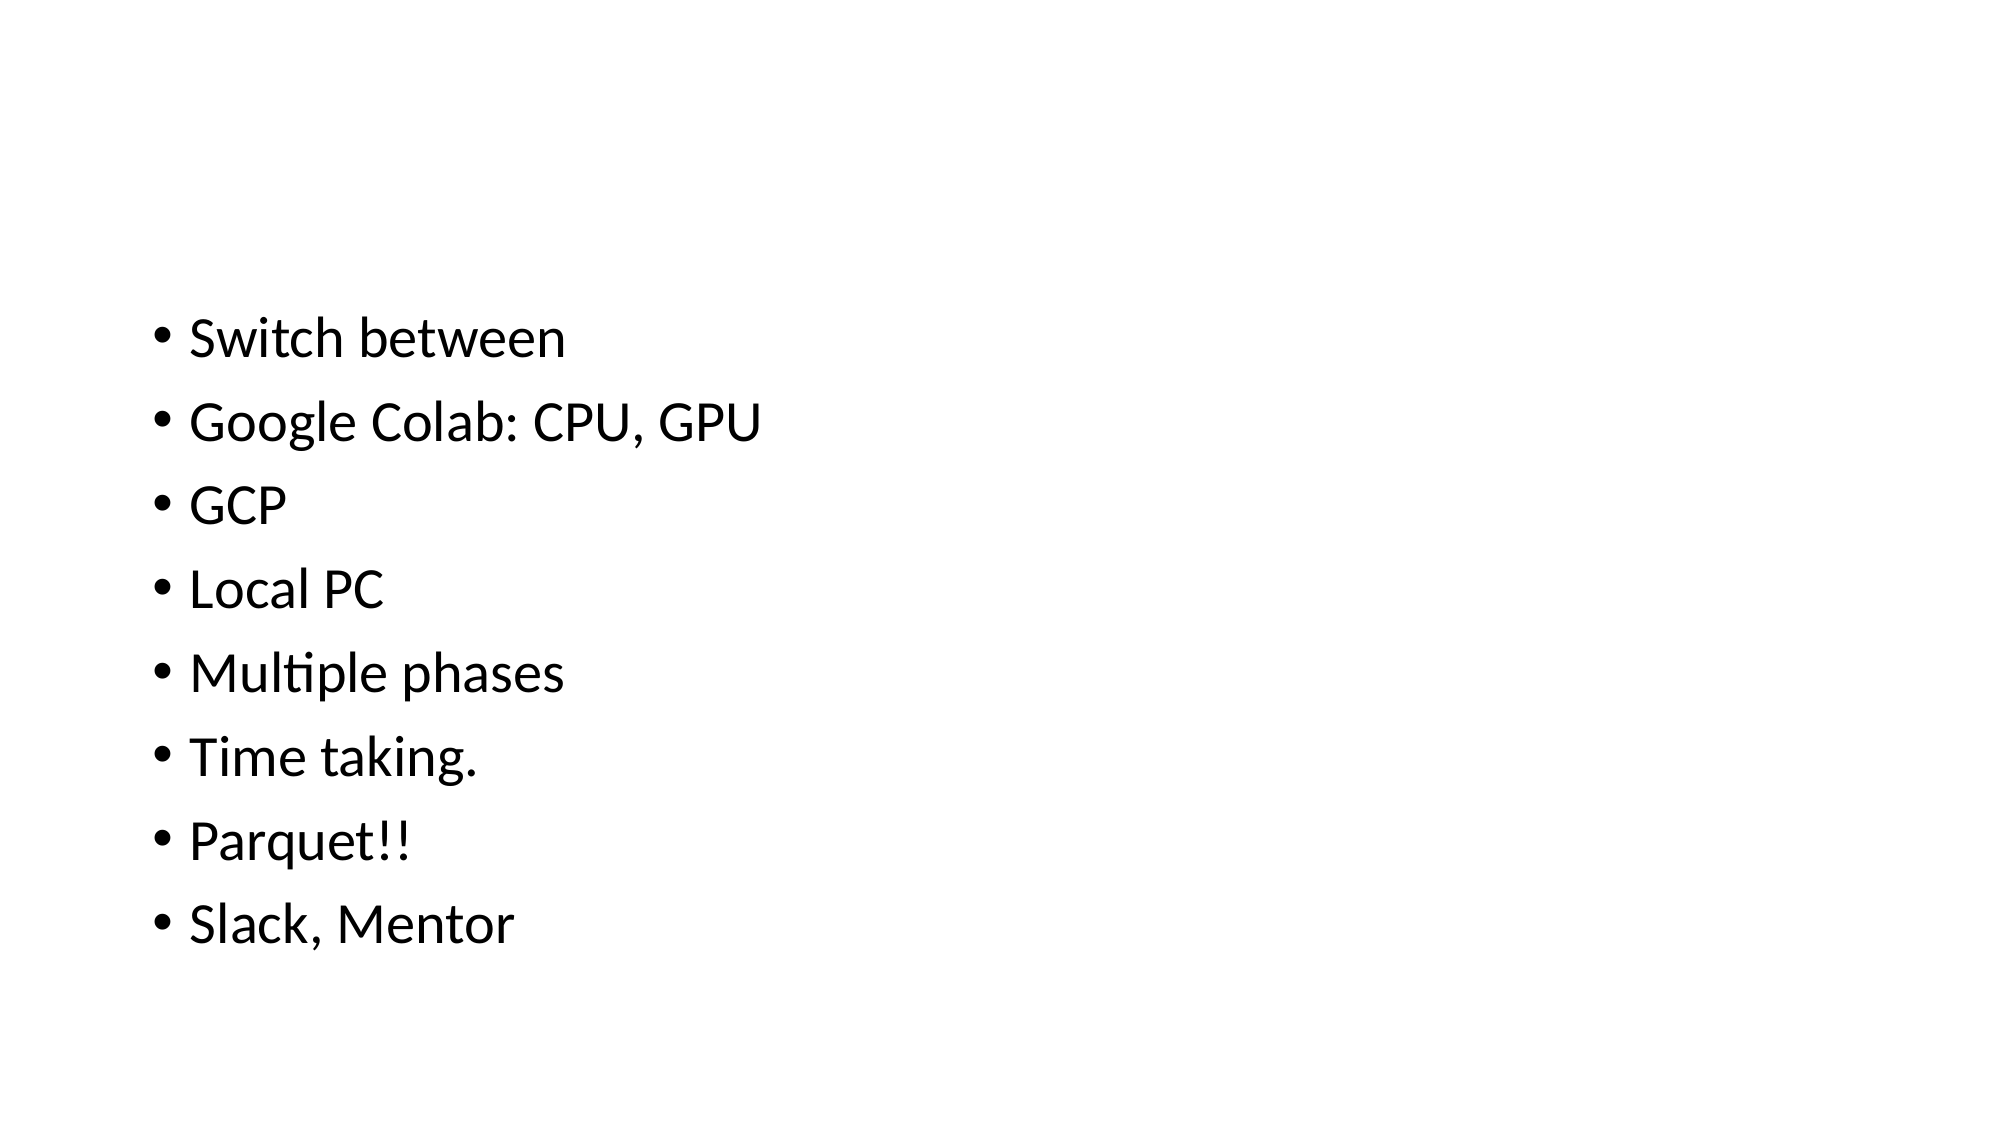

#
Switch between
Google Colab: CPU, GPU
GCP
Local PC
Multiple phases
Time taking.
Parquet!!
Slack, Mentor